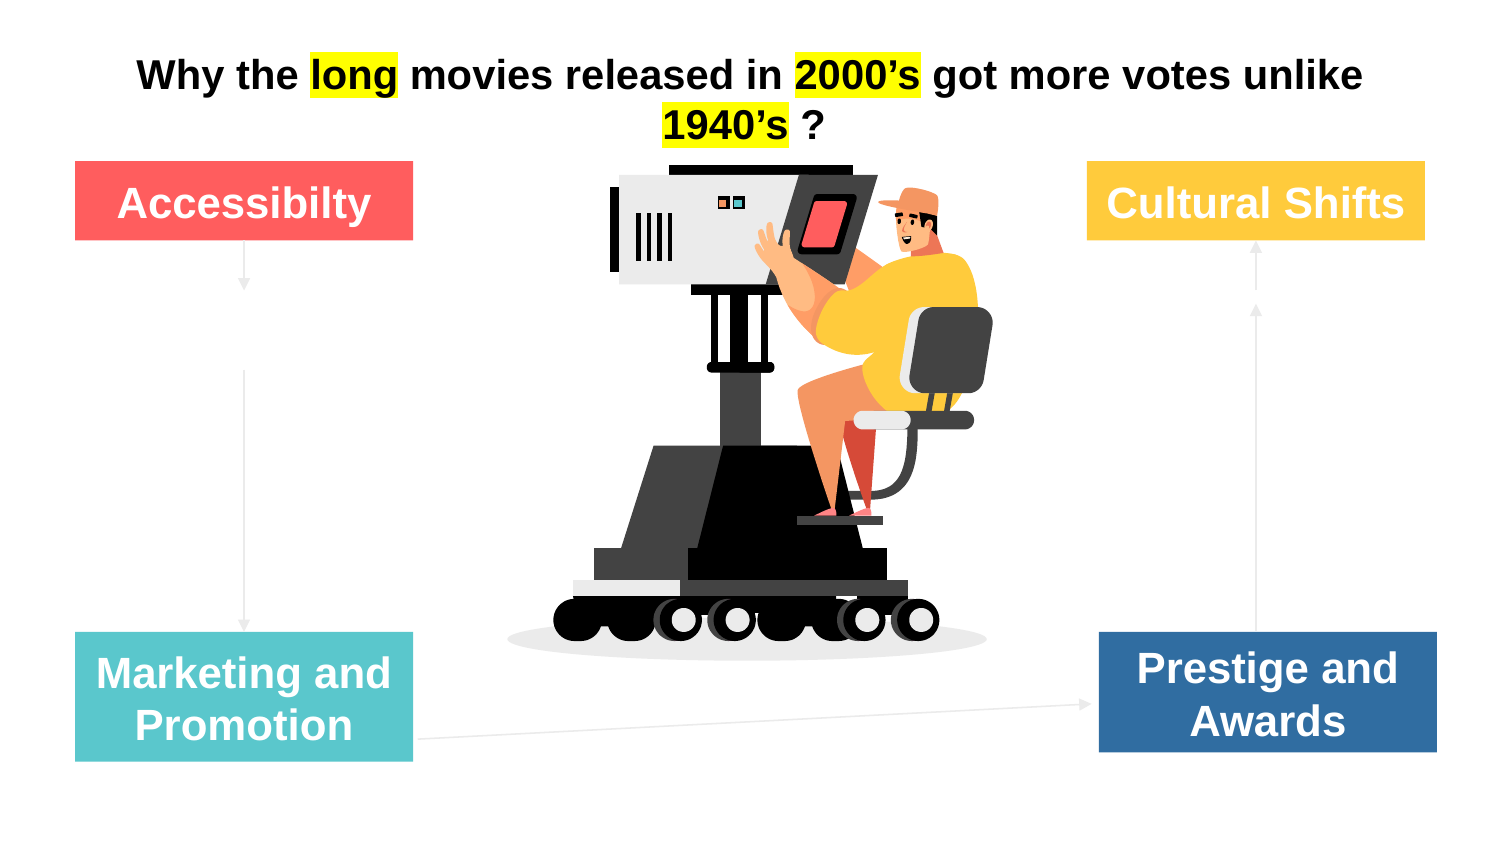

# Why the long movies released in 2000’s got more votes unlike 1940’s ?
Accessibilty
Cultural Shifts

Marketing and Promotion
Prestige and Awards